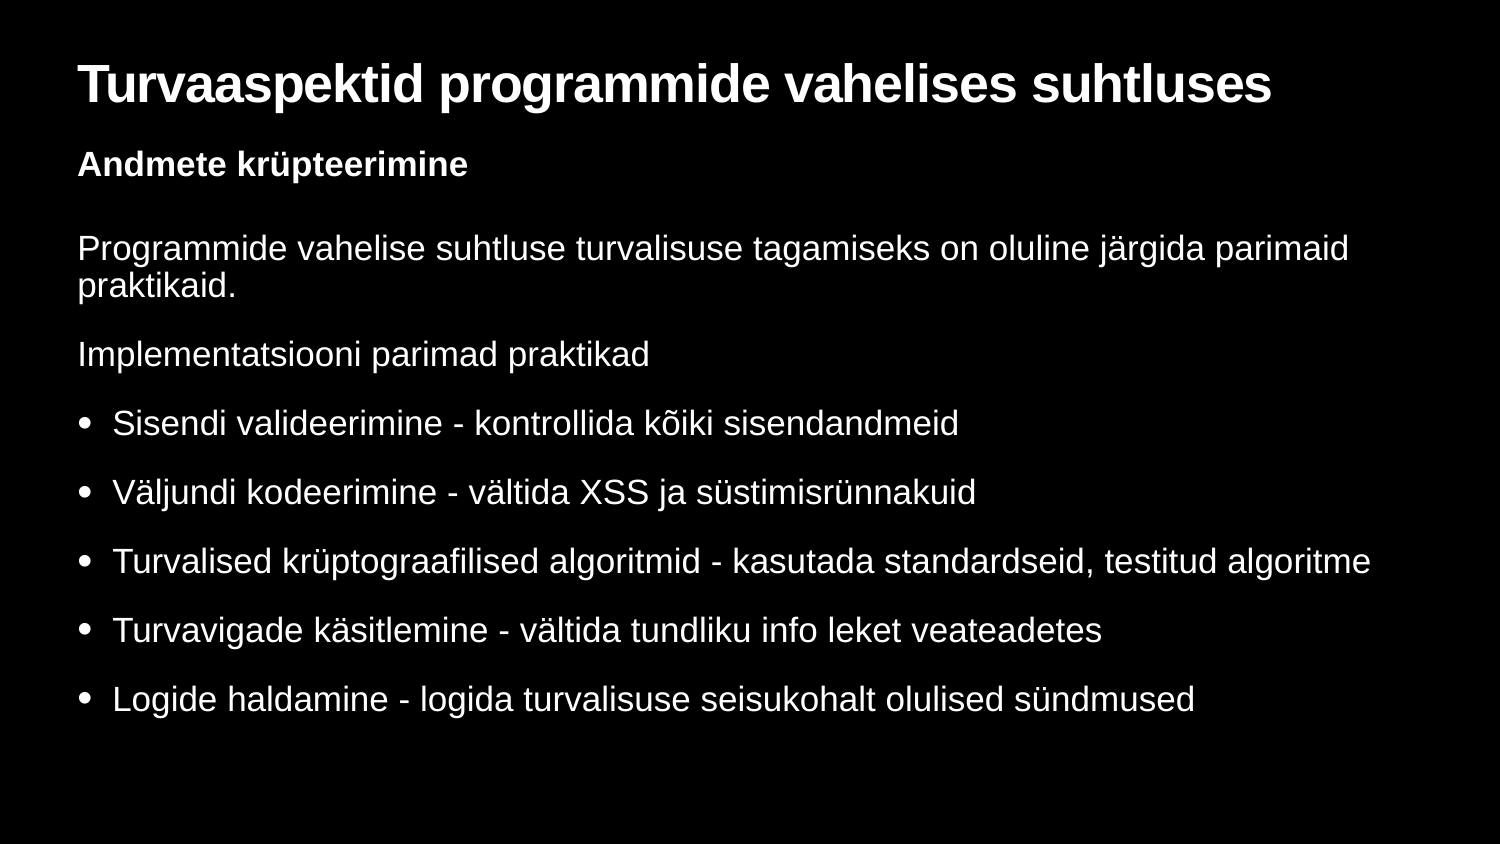

# Turvaaspektid programmide vahelises suhtluses
Andmete krüpteerimine
Programmide vahelise suhtluse turvalisuse tagamiseks on oluline järgida parimaid praktikaid.
Implementatsiooni parimad praktikad
Sisendi valideerimine - kontrollida kõiki sisendandmeid
Väljundi kodeerimine - vältida XSS ja süstimisrünnakuid
Turvalised krüptograafilised algoritmid - kasutada standardseid, testitud algoritme
Turvavigade käsitlemine - vältida tundliku info leket veateadetes
Logide haldamine - logida turvalisuse seisukohalt olulised sündmused